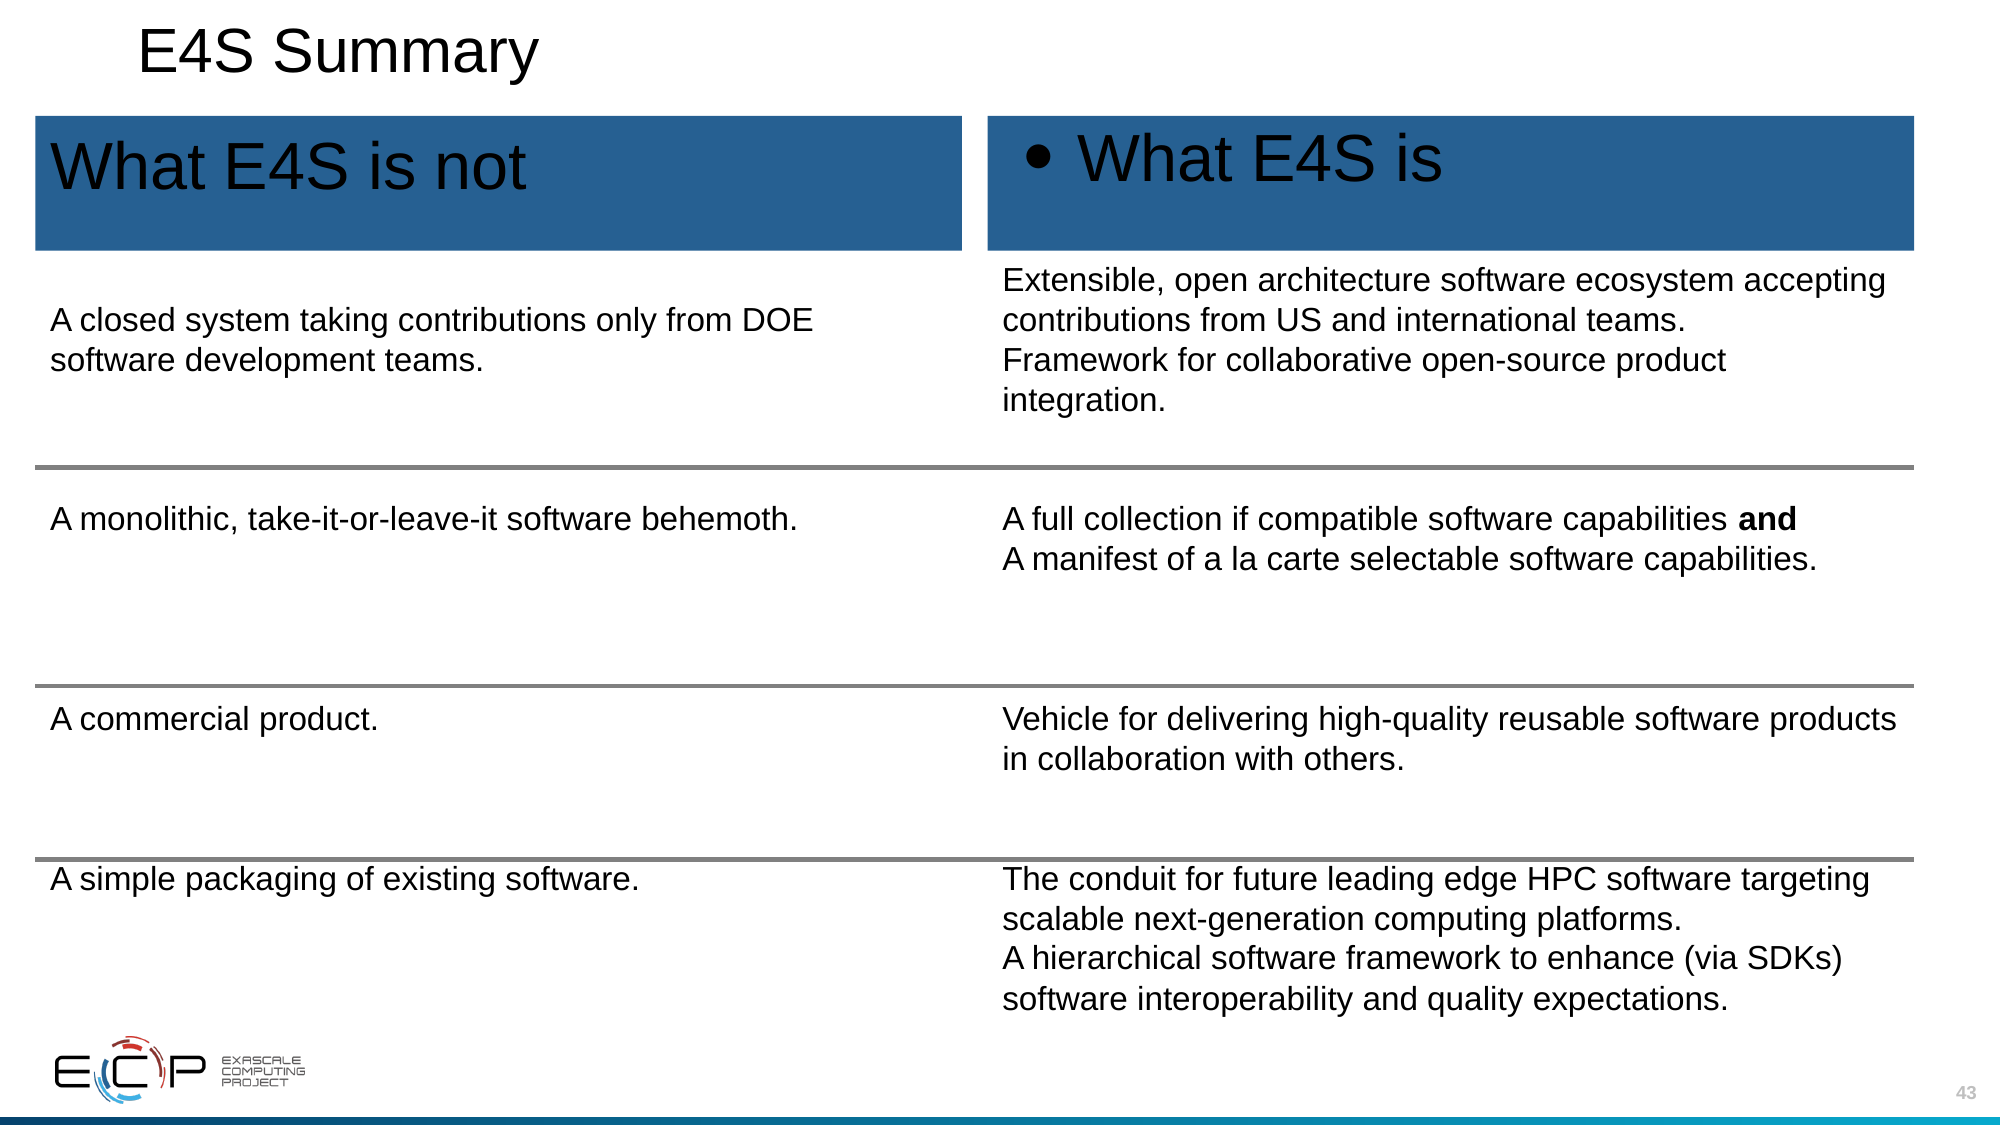

# E4S Summary
What E4S is not
What E4S is

A closed system taking contributions only from DOE software development teams.

A monolithic, take-it-or-leave-it software behemoth.

A commercial product.

A simple packaging of existing software.
Extensible, open architecture software ecosystem accepting contributions from US and international teams.
Framework for collaborative open-source product integration.

A full collection if compatible software capabilities and
A manifest of a la carte selectable software capabilities.

Vehicle for delivering high-quality reusable software products in collaboration with others.

The conduit for future leading edge HPC software targeting scalable next-generation computing platforms.
A hierarchical software framework to enhance (via SDKs) software interoperability and quality expectations.